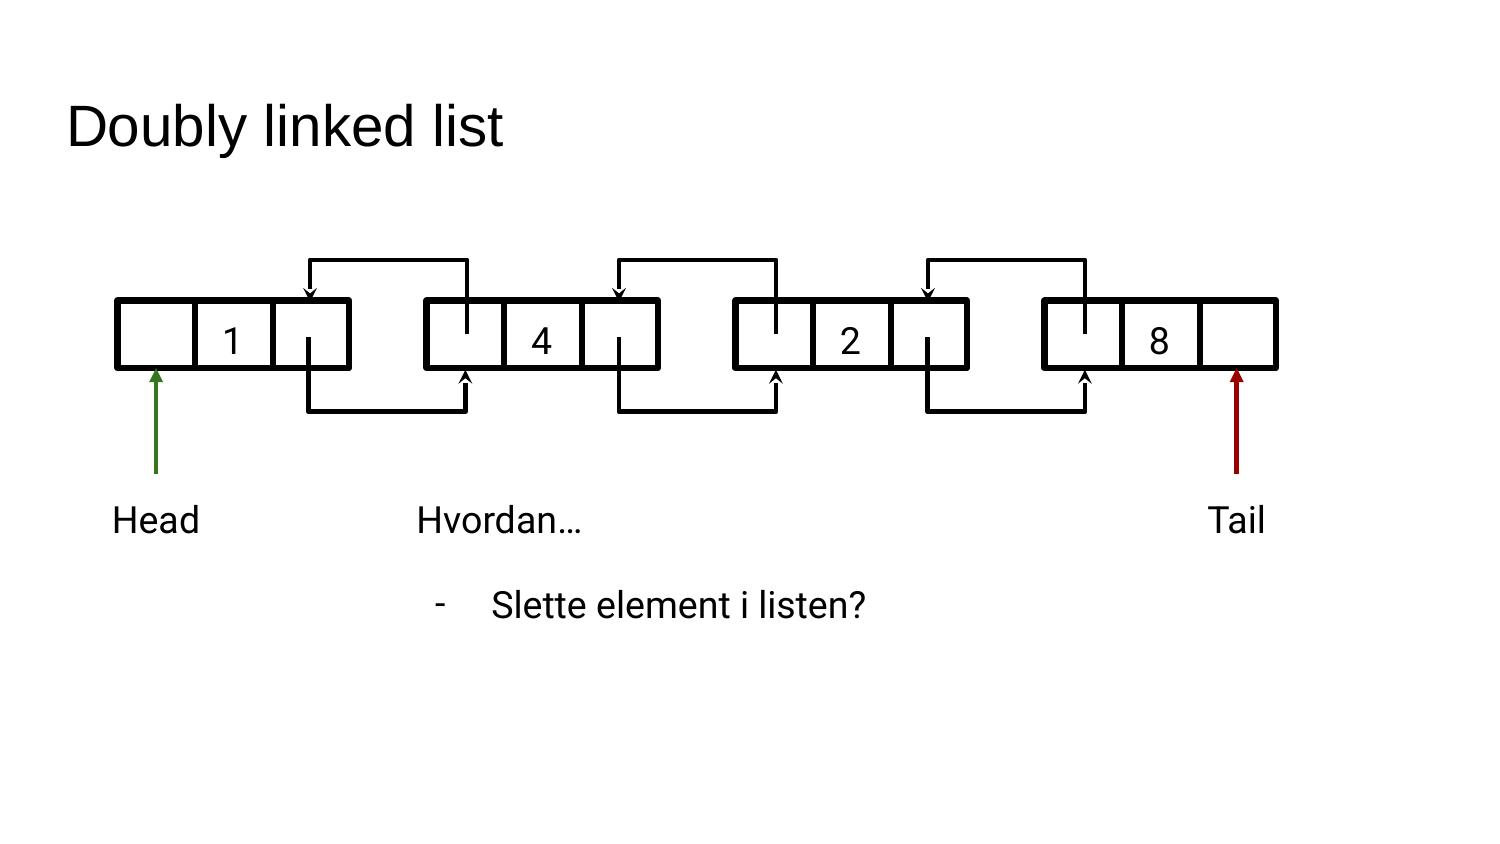

# Doubly linked list

1
4
2
8

Head
Hvordan…
Slette element i listen?
Tail